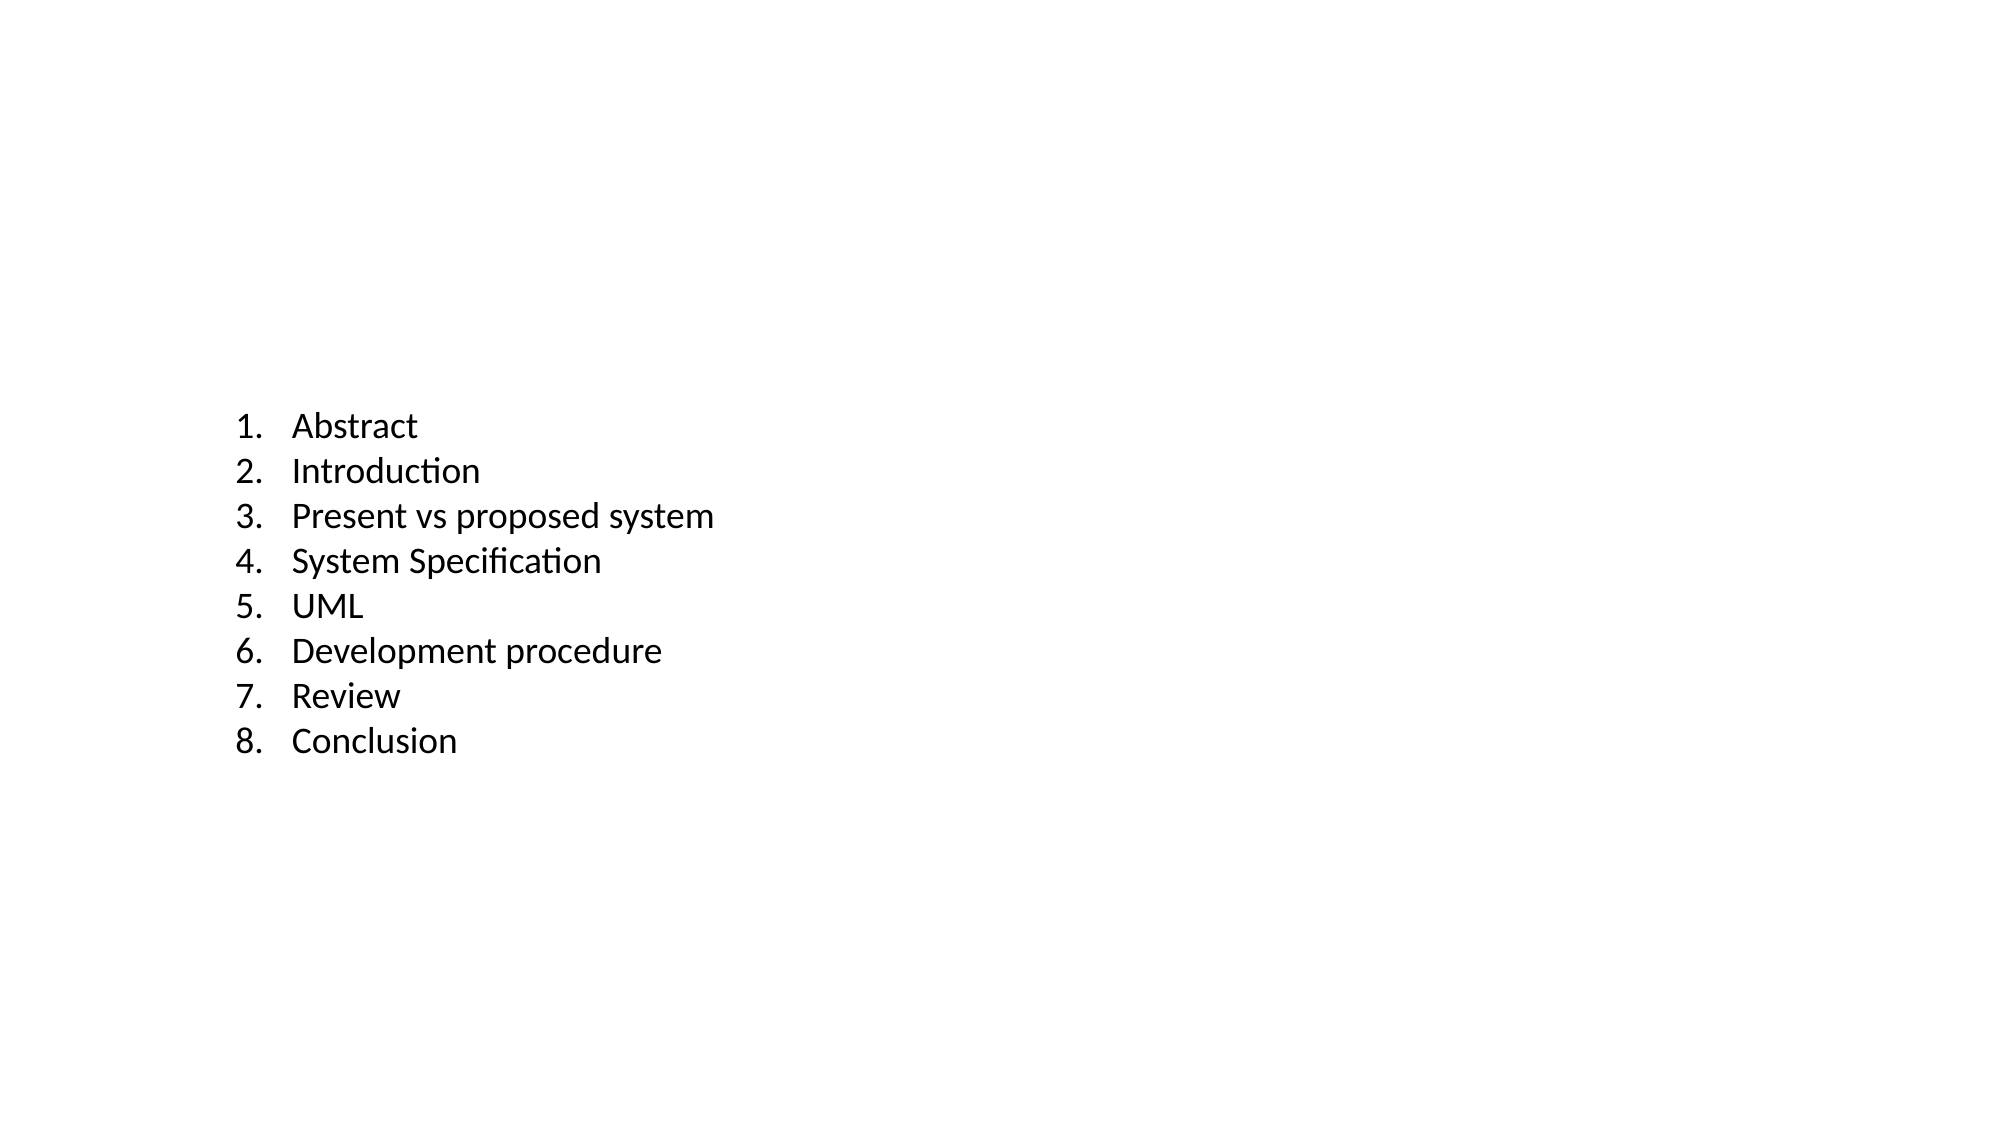

Abstract
Introduction
Present vs proposed system
System Specification
UML
Development procedure
Review
Conclusion